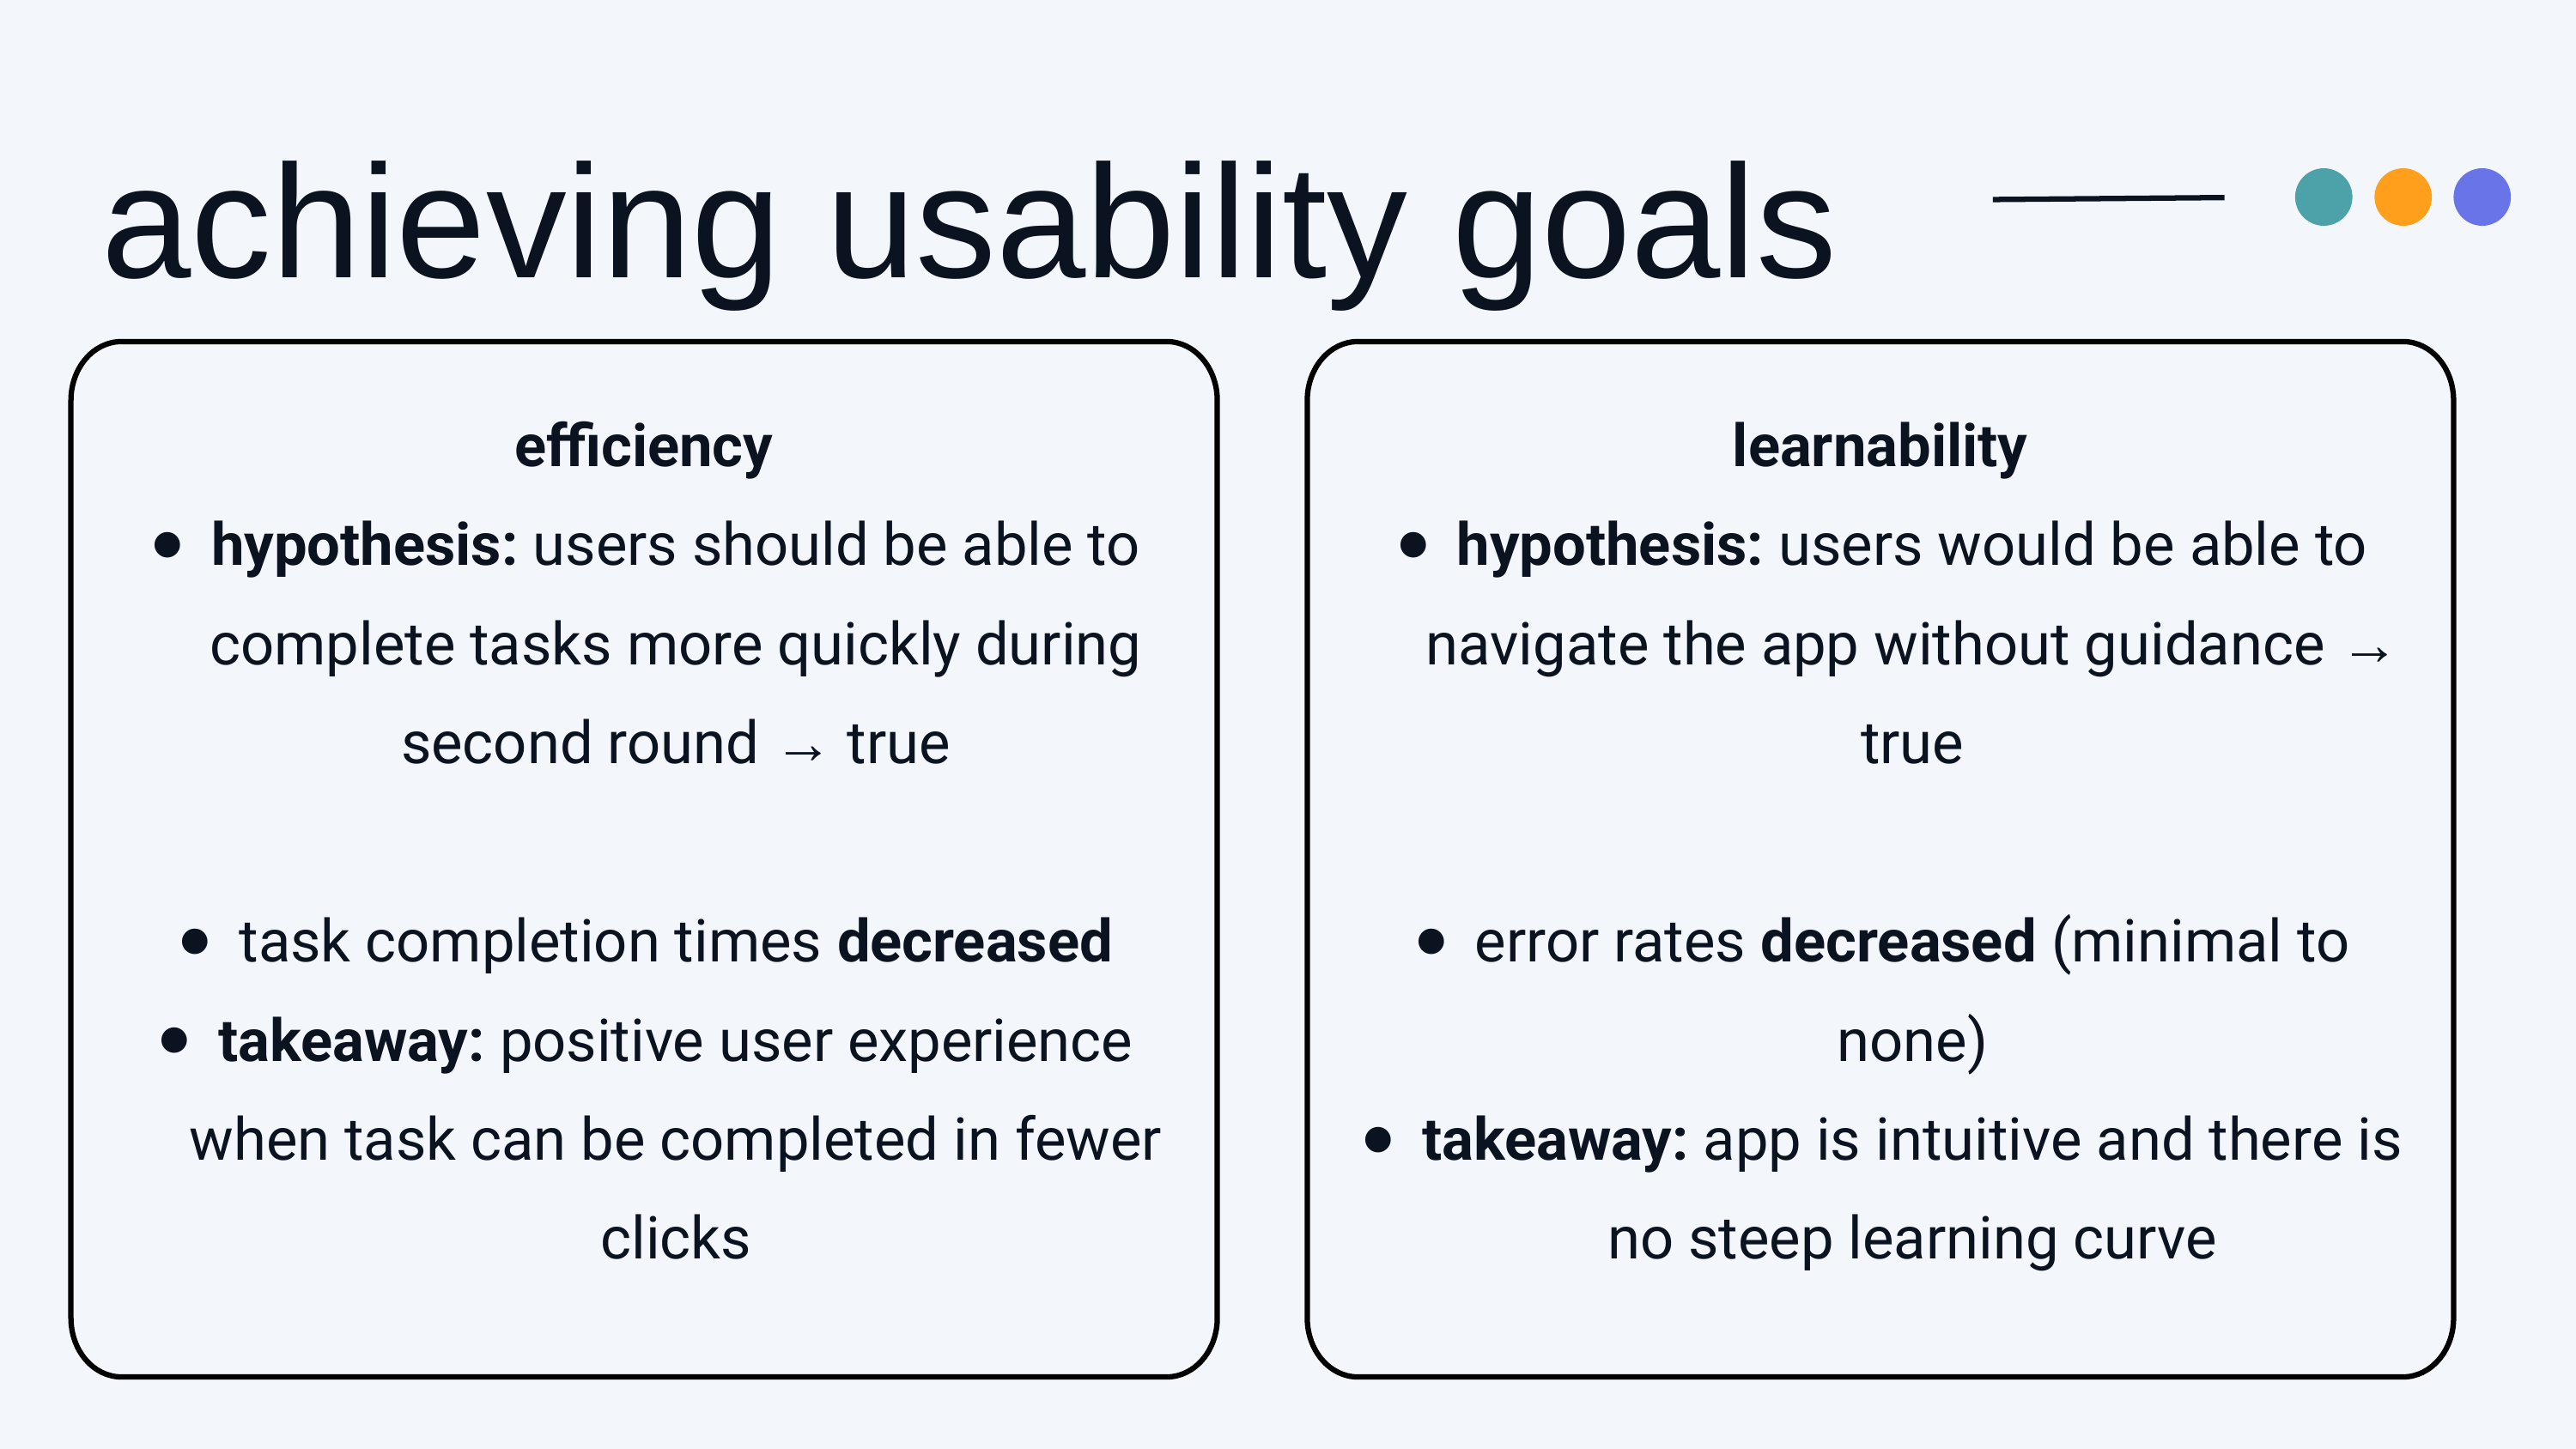

achieving usability goals

efficiency
hypothesis: users should be able to complete tasks more quickly during second round → true

task completion times decreased
takeaway: positive user experience when task can be completed in fewer clicks
learnability
hypothesis: users would be able to navigate the app without guidance → true

error rates decreased (minimal to none)
takeaway: app is intuitive and there is no steep learning curve